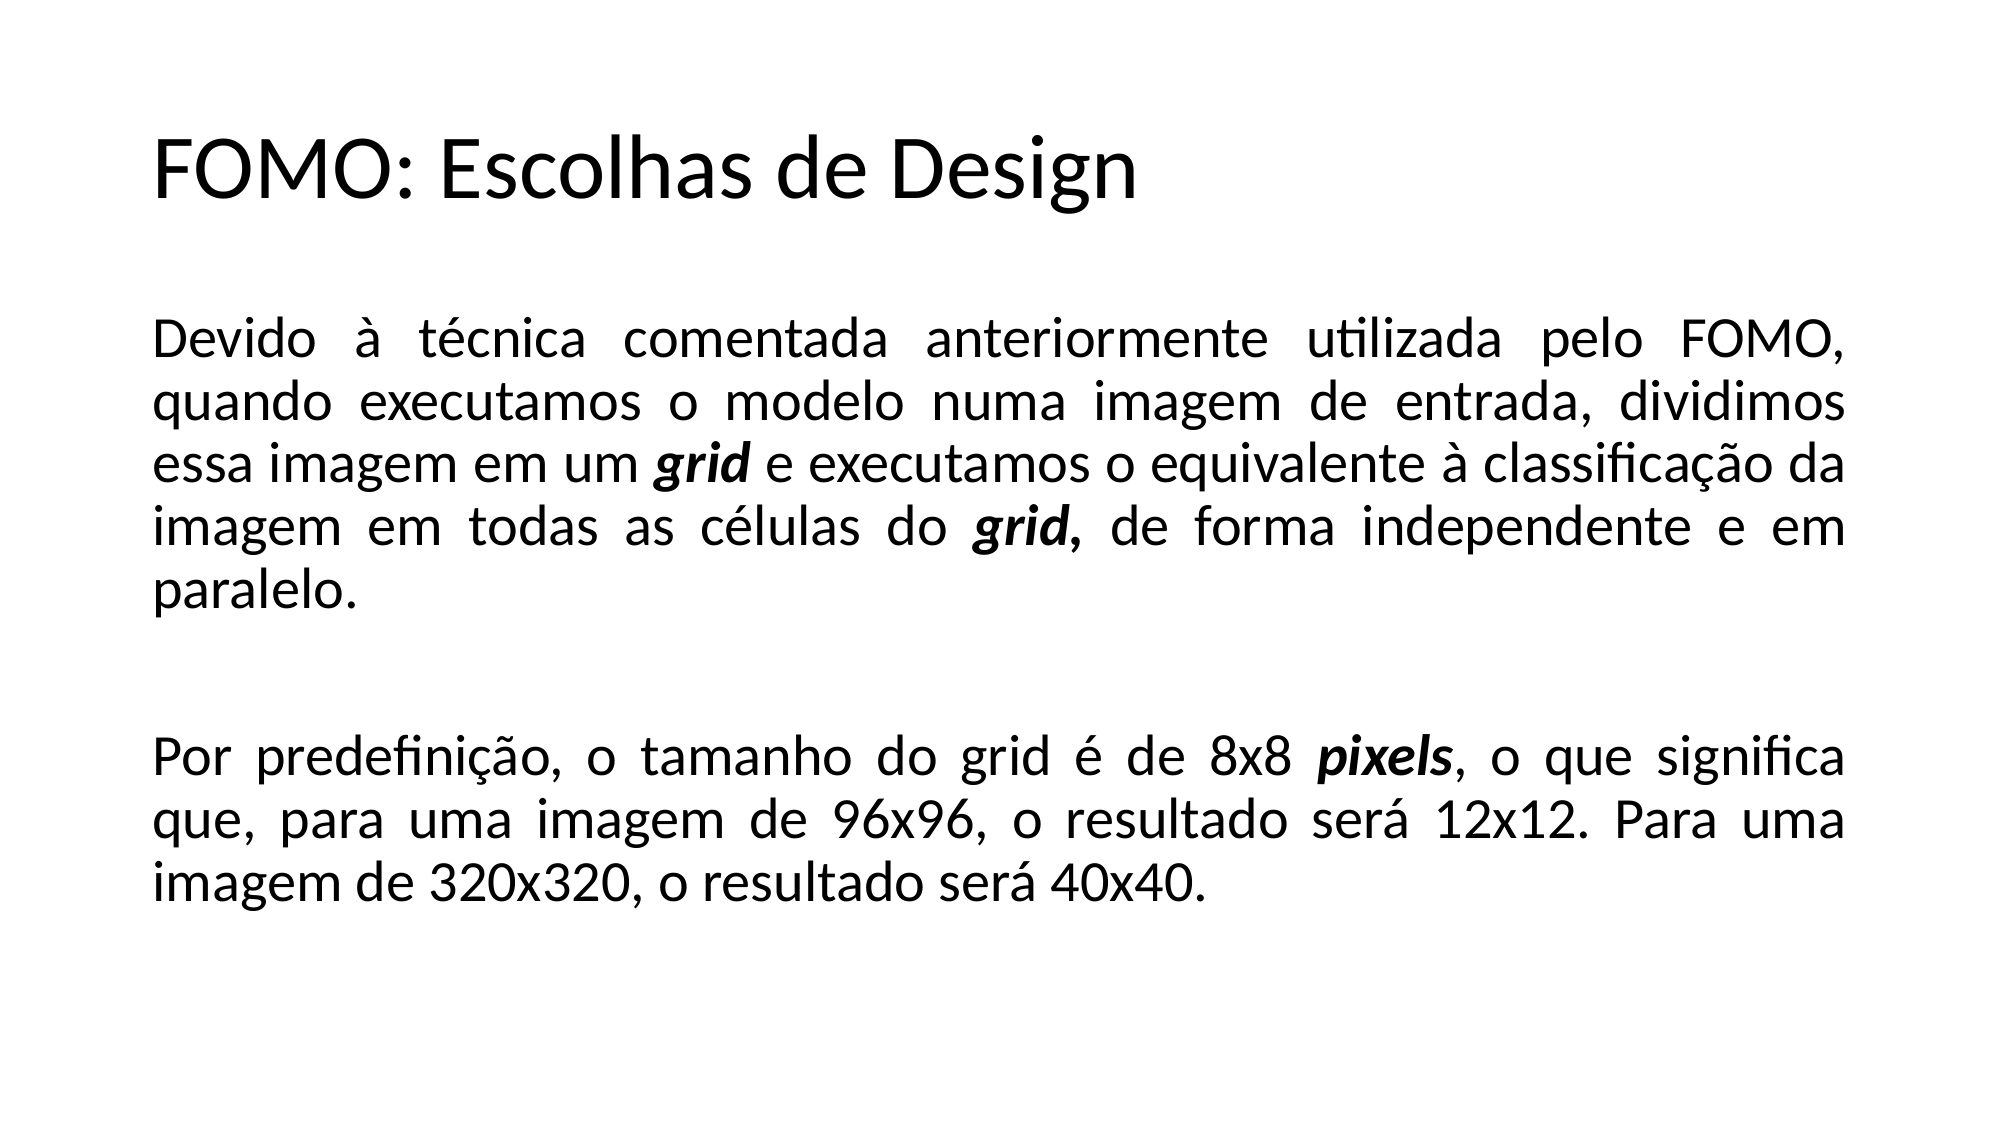

# FOMO: Escolhas de Design
Devido à técnica comentada anteriormente utilizada pelo FOMO, quando executamos o modelo numa imagem de entrada, dividimos essa imagem em um grid e executamos o equivalente à classificação da imagem em todas as células do grid, de forma independente e em paralelo.

Por predefinição, o tamanho do grid é de 8x8 pixels, o que significa que, para uma imagem de 96x96, o resultado será 12x12. Para uma imagem de 320x320, o resultado será 40x40.